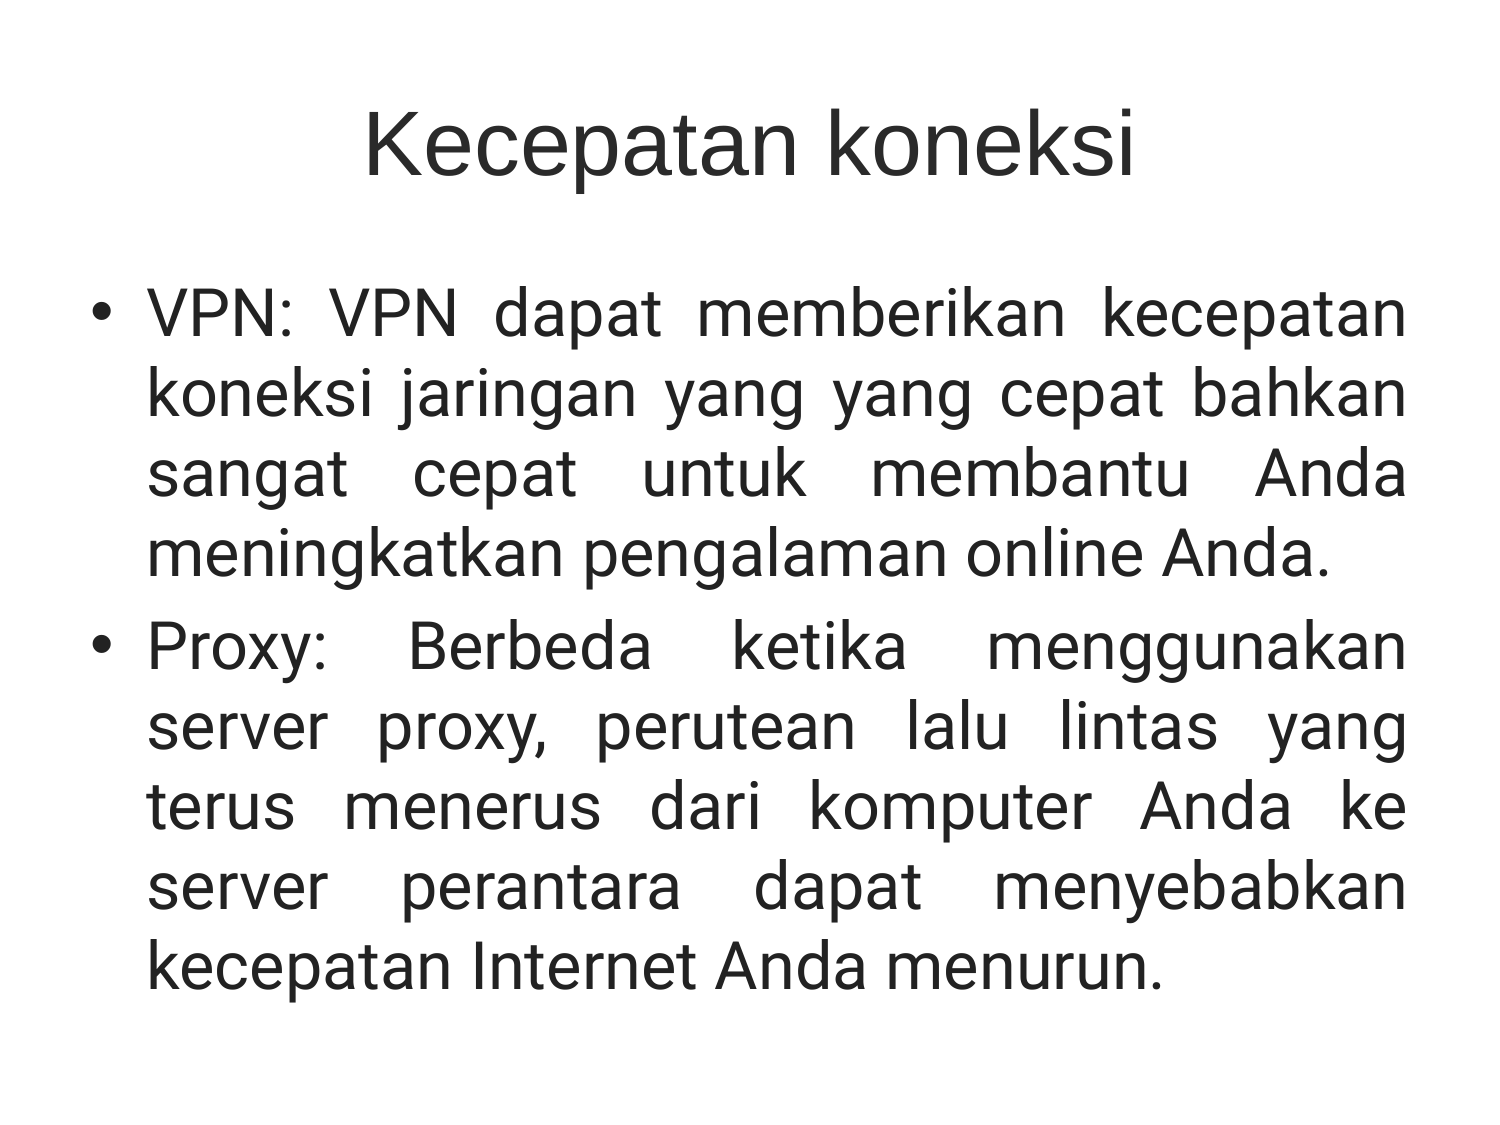

# Kecepatan koneksi
VPN: VPN dapat memberikan kecepatan koneksi jaringan yang yang cepat bahkan sangat cepat untuk membantu Anda meningkatkan pengalaman online Anda.
Proxy: Berbeda ketika menggunakan server proxy, perutean lalu lintas yang terus menerus dari komputer Anda ke server perantara dapat menyebabkan kecepatan Internet Anda menurun.